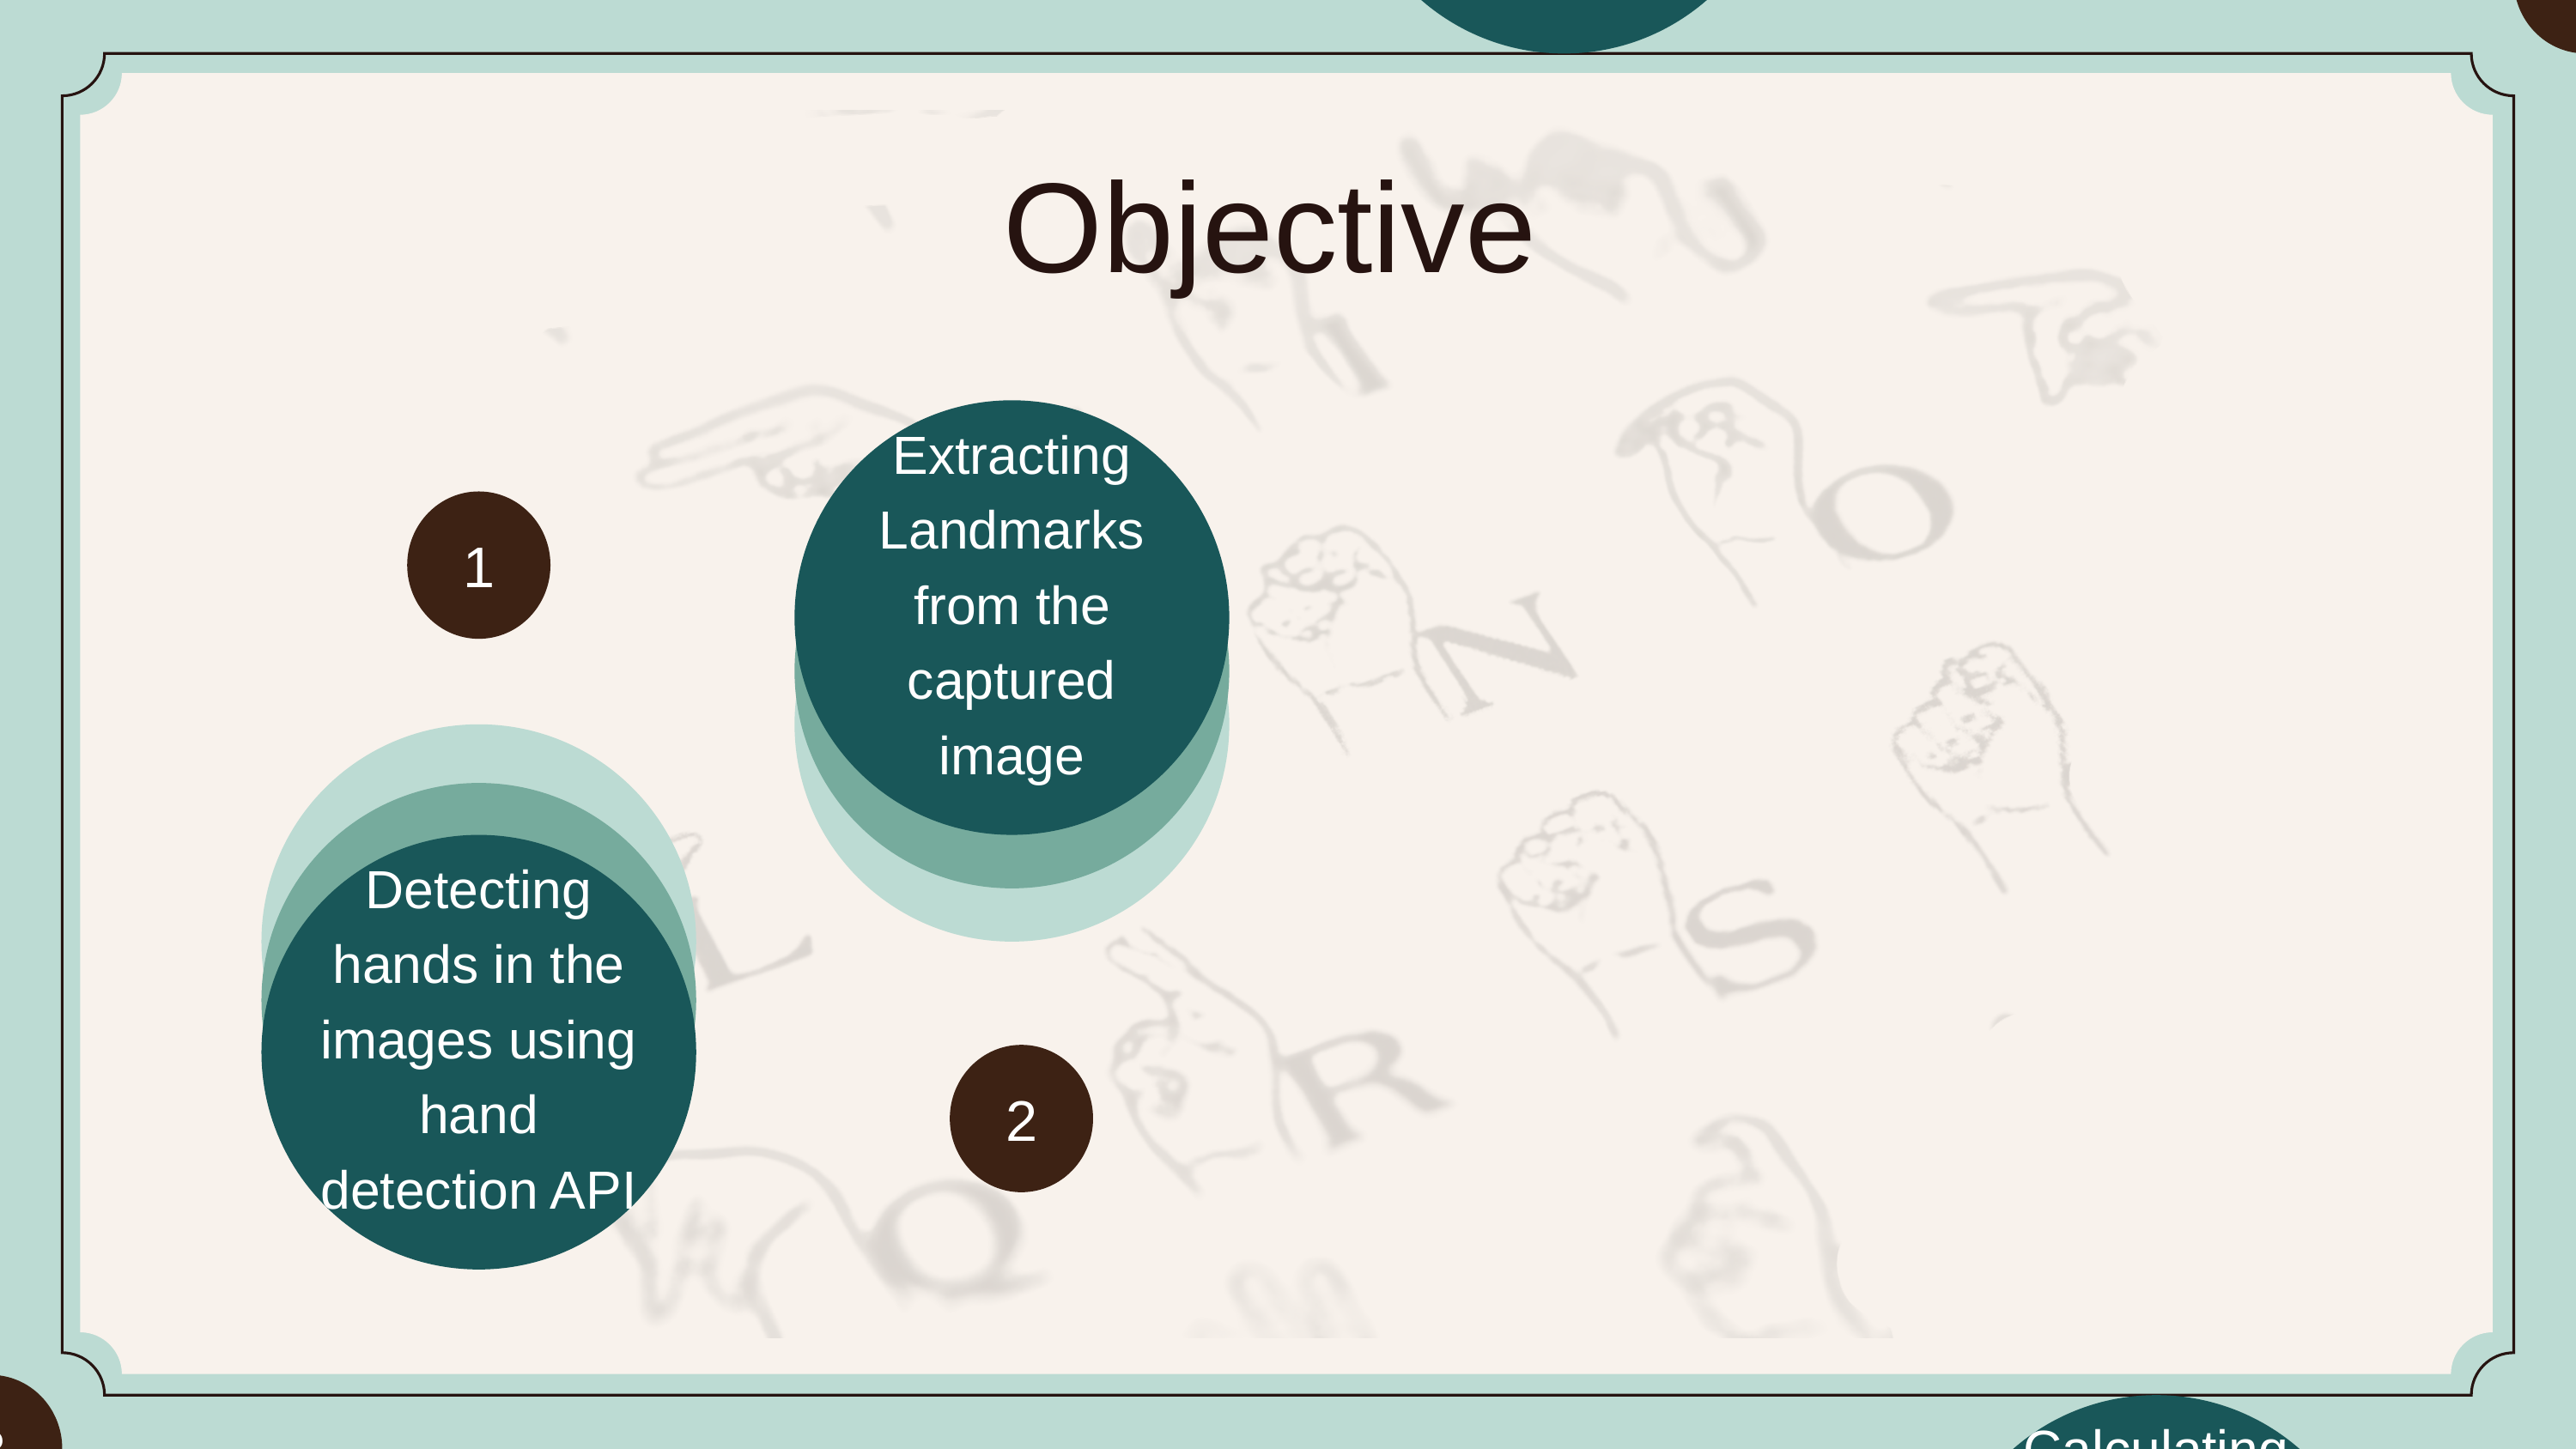

Normalizing and plotting curves for each letter

4

Objective

Extracting Landmarks from the captured image

1

Detecting hands in the images using hand detection API

2

3

Calculating the statistical error for character prediction